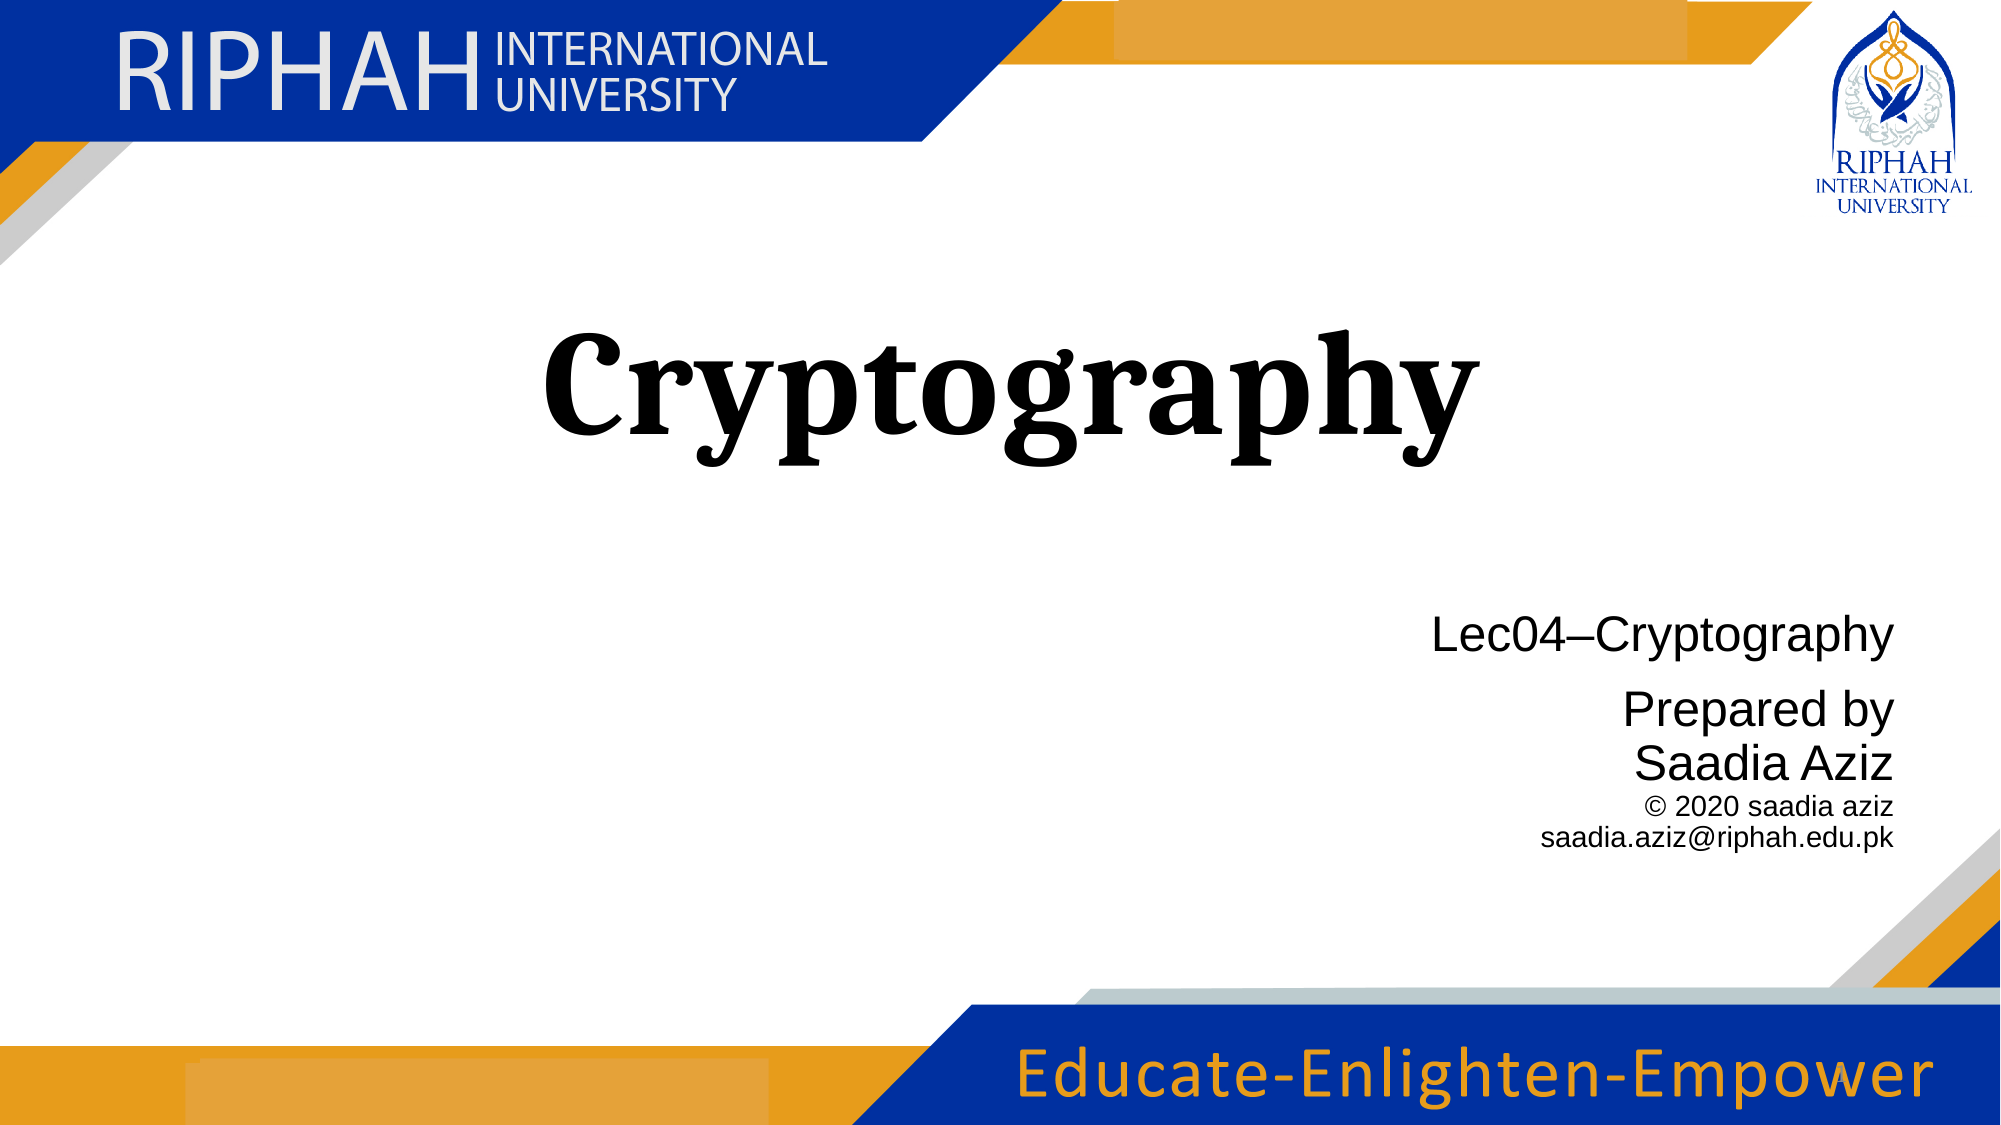

# Cryptography
Lec04–Cryptography
Prepared by
Saadia Aziz
© 2020 saadia aziz
saadia.aziz@riphah.edu.pk

1